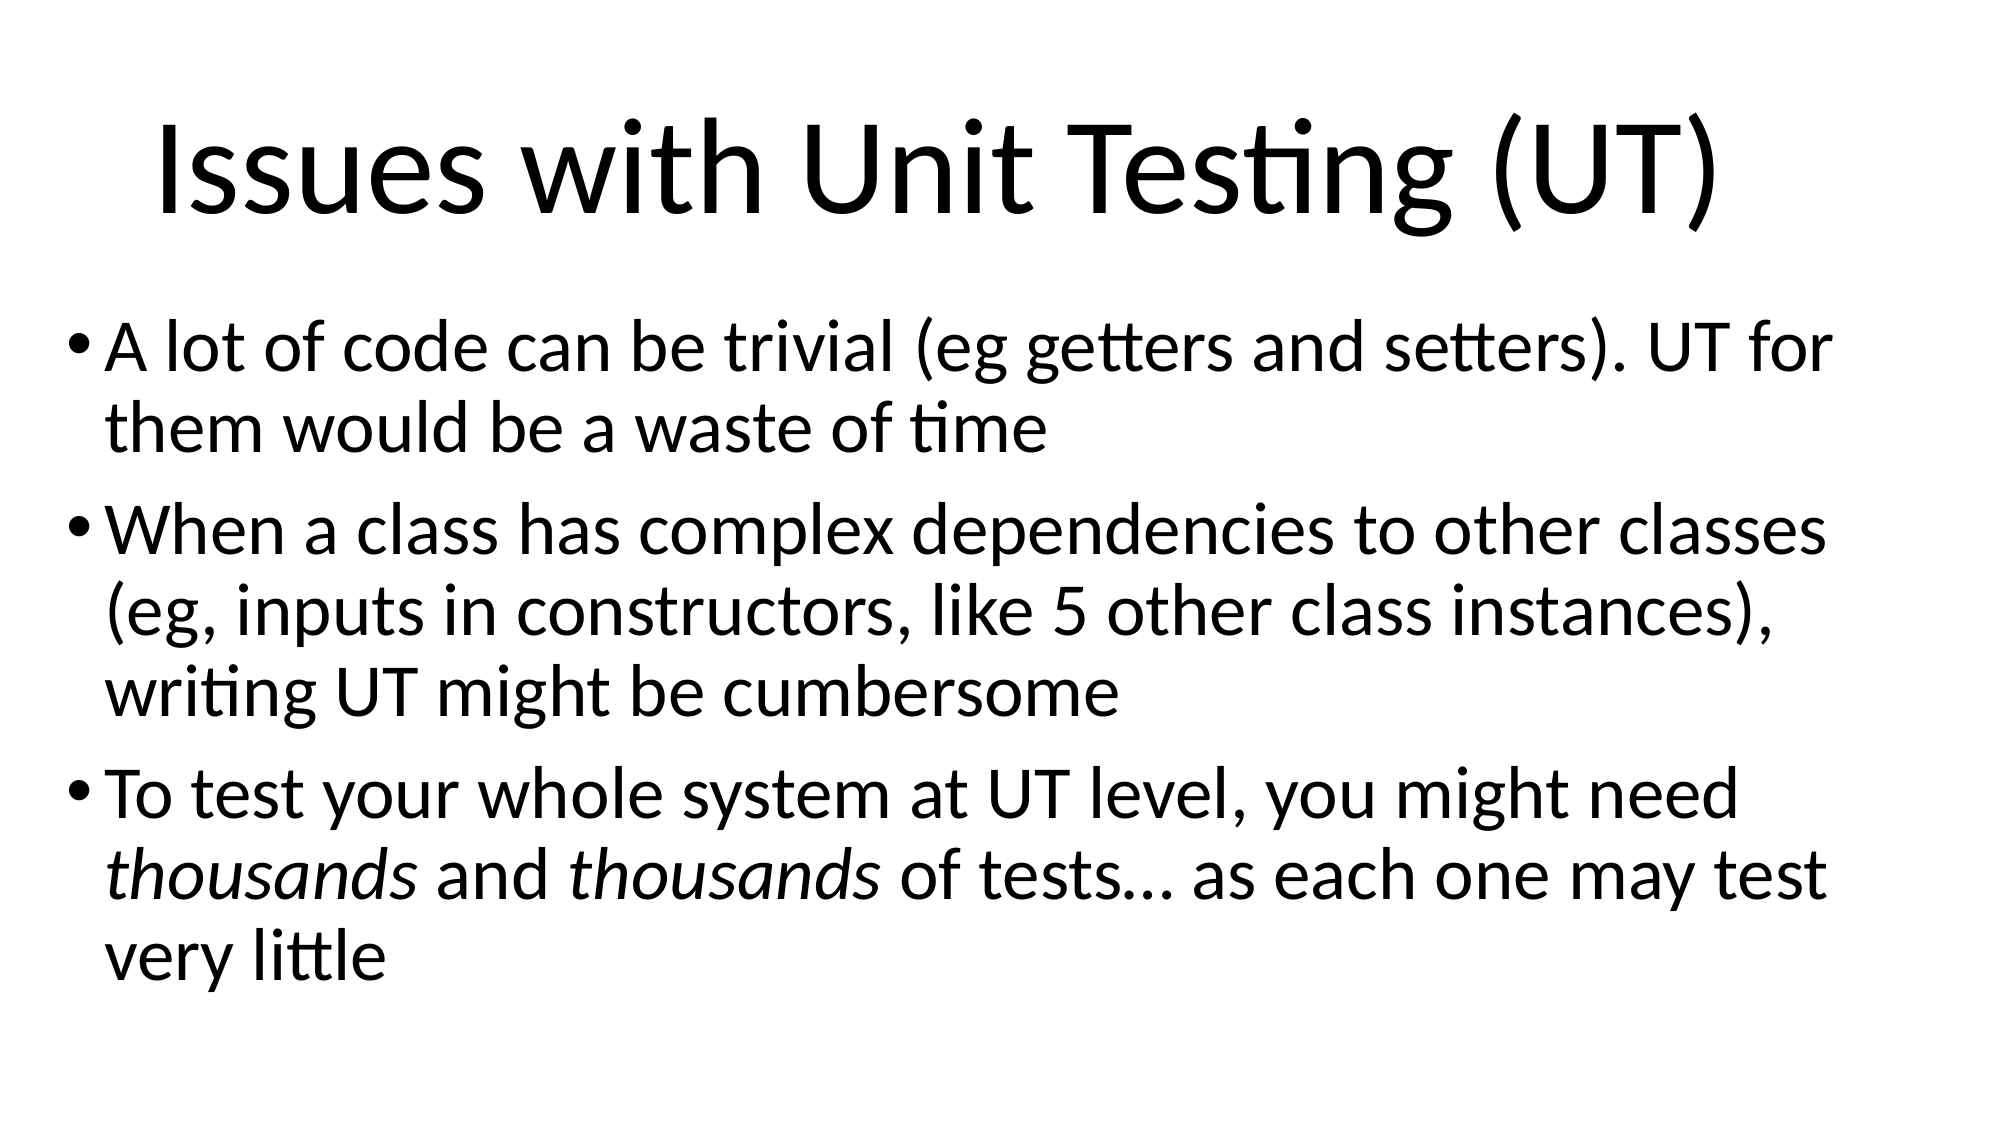

# Issues with Unit Testing (UT)
A lot of code can be trivial (eg getters and setters). UT for them would be a waste of time
When a class has complex dependencies to other classes (eg, inputs in constructors, like 5 other class instances), writing UT might be cumbersome
To test your whole system at UT level, you might need thousands and thousands of tests… as each one may test very little